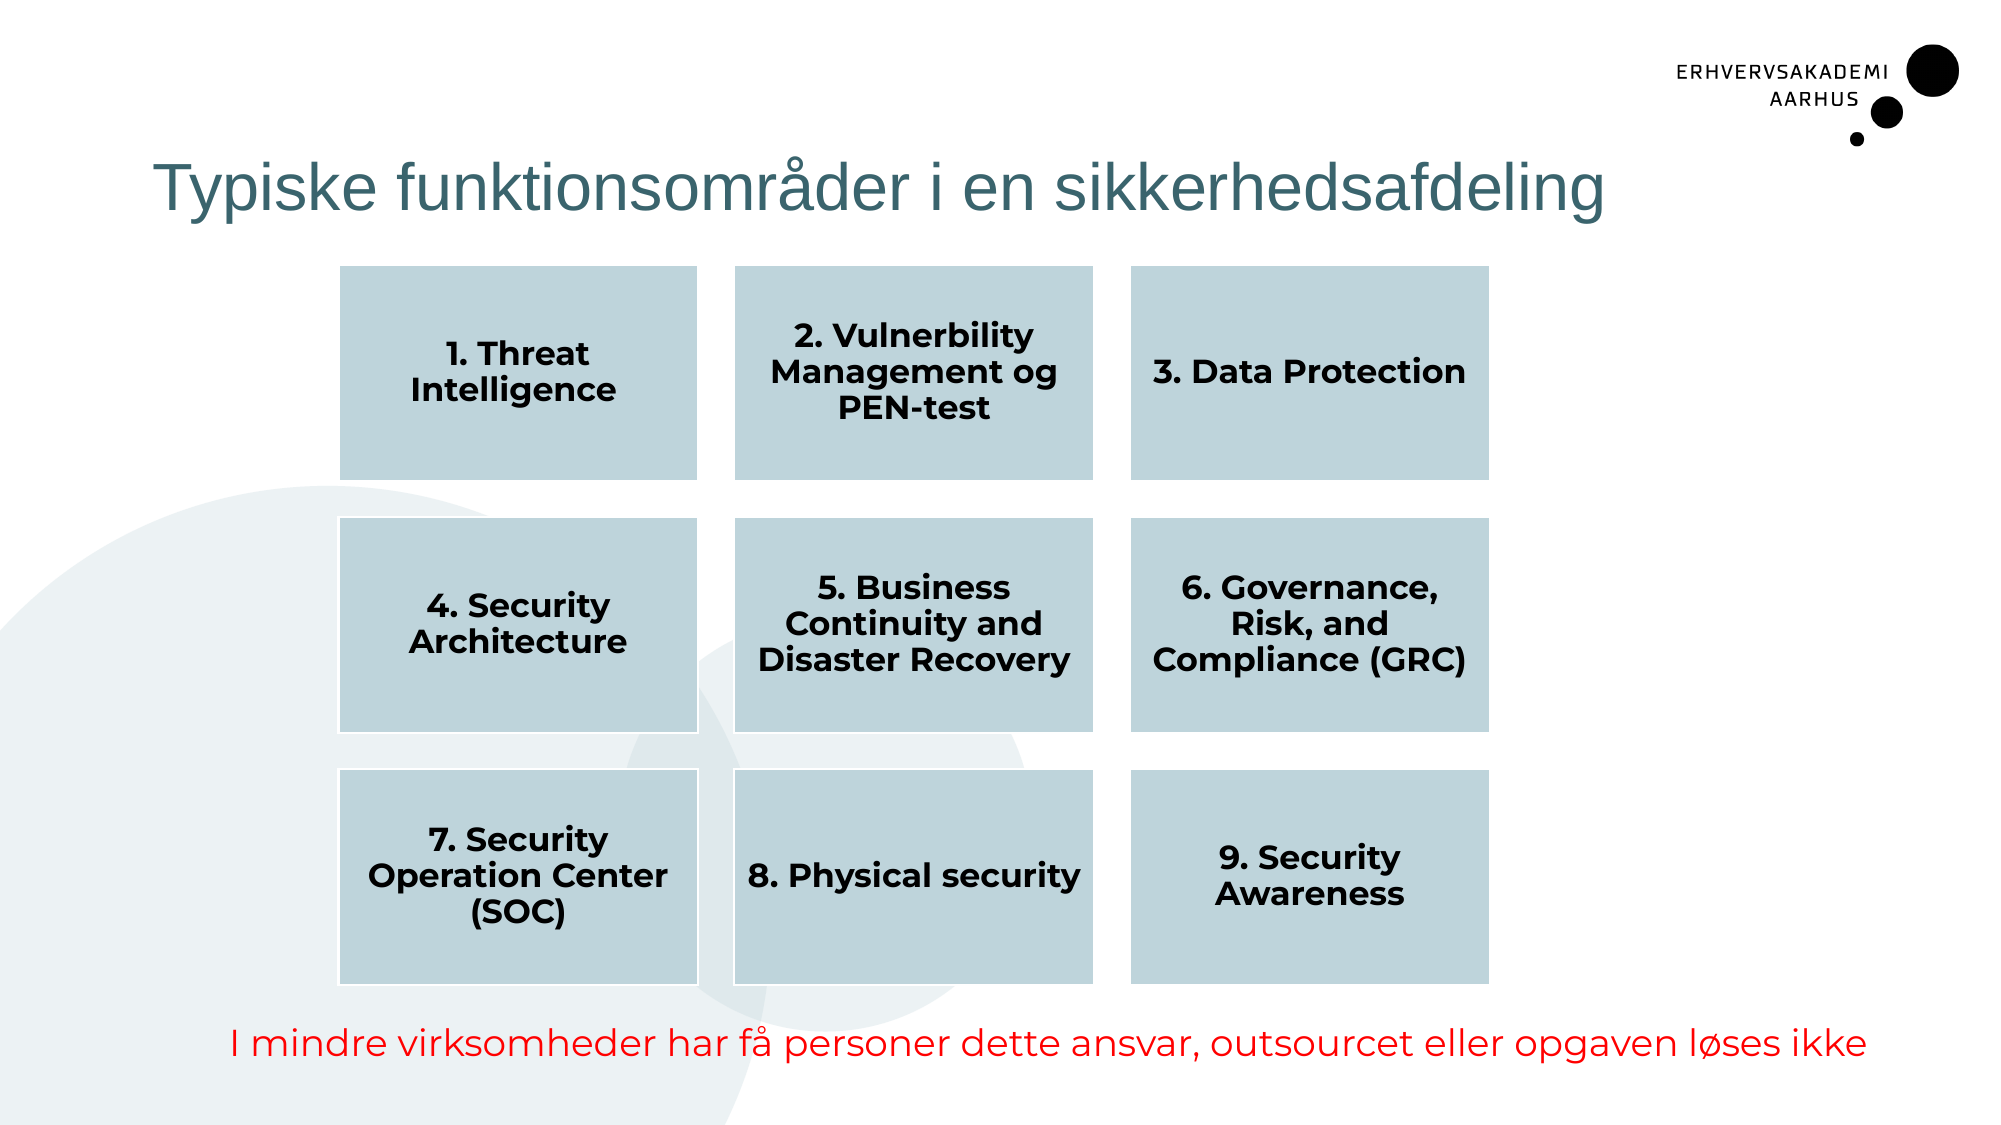

# Typiske funktionsområder i en sikkerhedsafdeling
1. Threat Intelligence
2. Vulnerbility Management og PEN-test
3. Data Protection
4. Security Architecture
5. Business Continuity and Disaster Recovery
6. Governance, Risk, and Compliance (GRC)
7. Security Operation Center (SOC)
8. Physical security
9. Security Awareness
I mindre virksomheder har få personer dette ansvar, outsourcet eller opgaven løses ikke